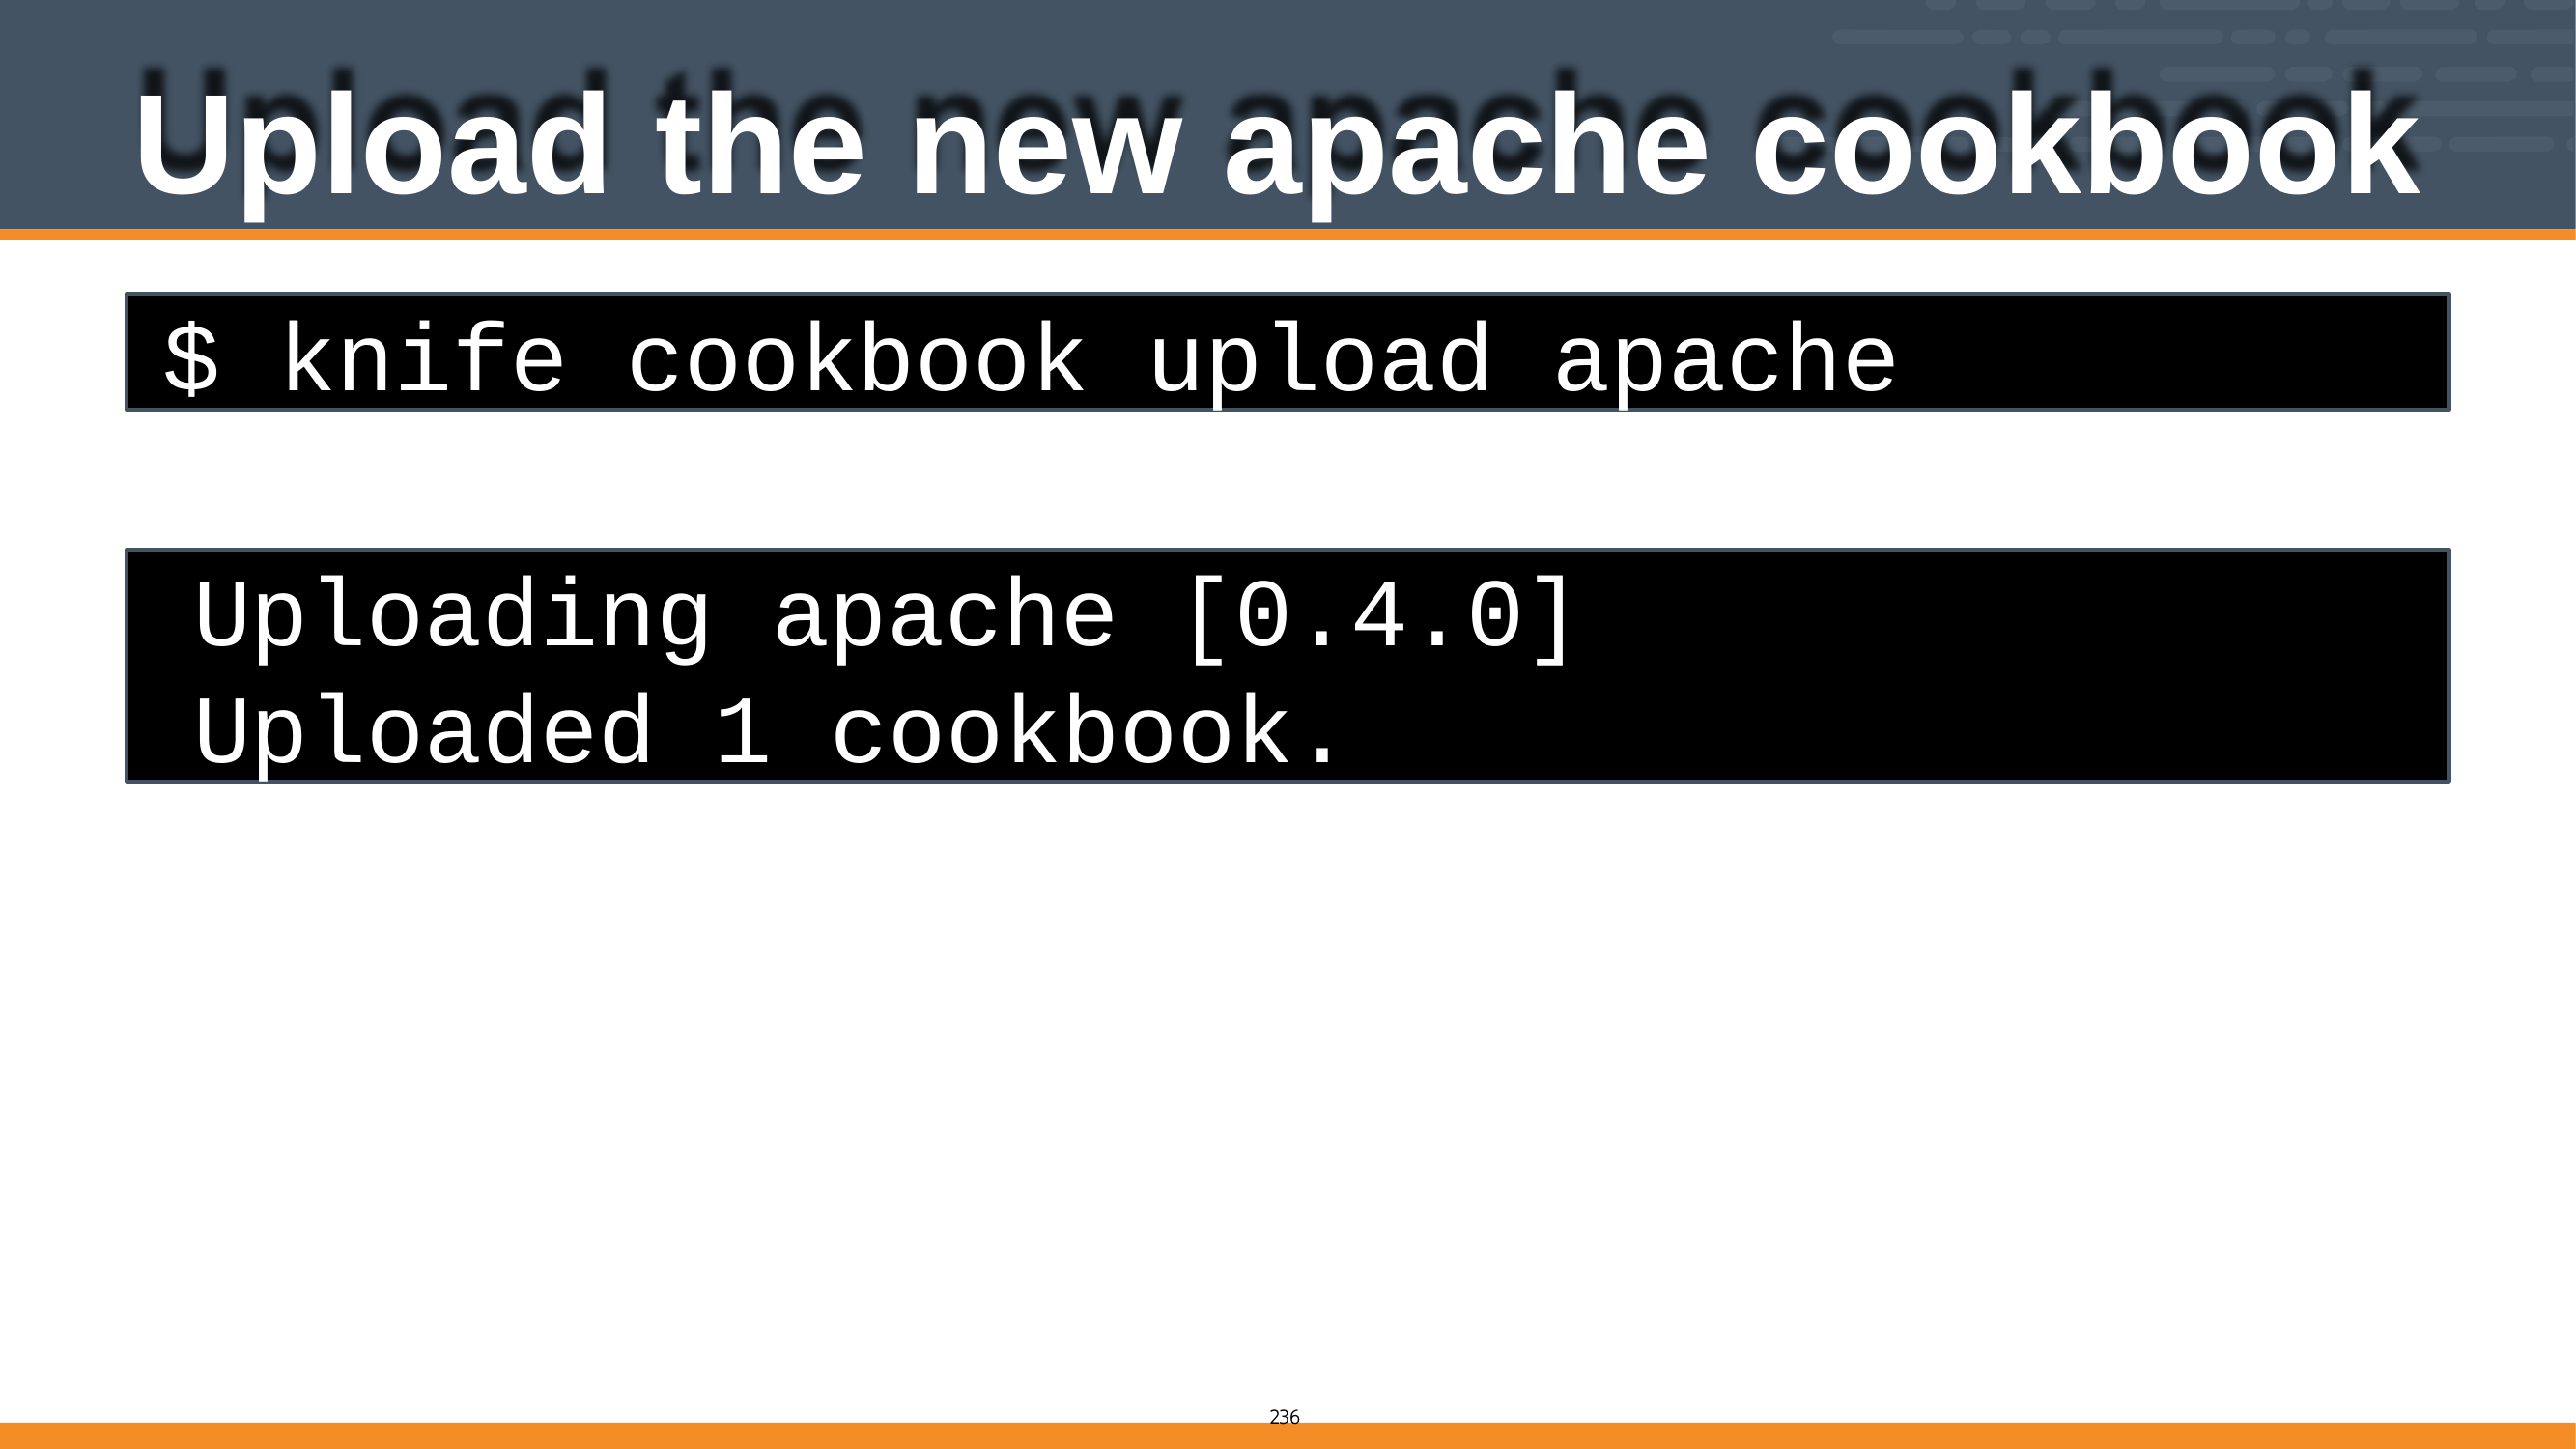

# Upload	the new	apache cookbook

$ knife cookbook upload apache
Uploading apache [0.4.0]
Uploaded 1 cookbook.
236